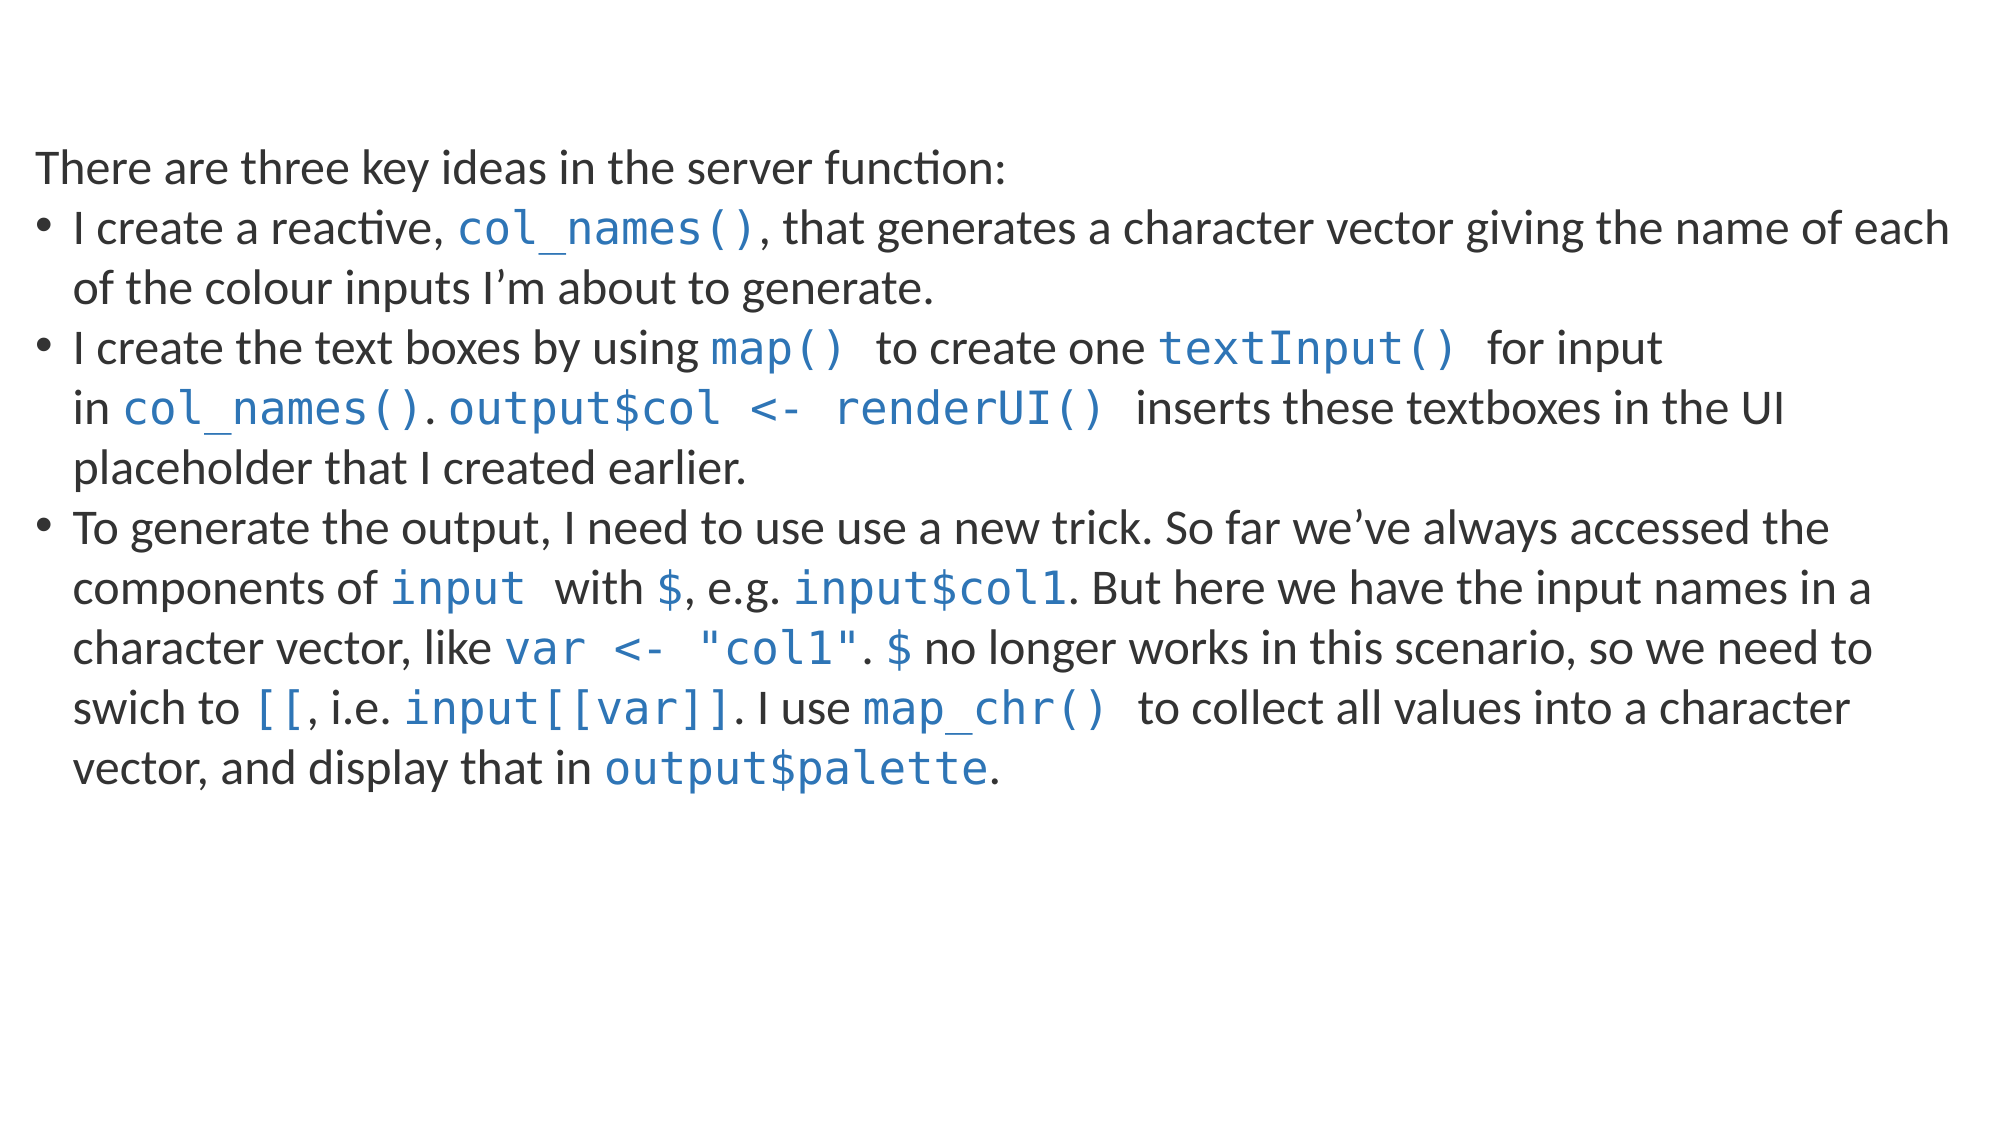

There are three key ideas in the server function:
I create a reactive, col_names(), that generates a character vector giving the name of each of the colour inputs I’m about to generate.
I create the text boxes by using map() to create one textInput() for input in col_names(). output$col <- renderUI() inserts these textboxes in the UI placeholder that I created earlier.
To generate the output, I need to use use a new trick. So far we’ve always accessed the components of input with $, e.g. input$col1. But here we have the input names in a character vector, like var <- "col1". $ no longer works in this scenario, so we need to swich to [[, i.e. input[[var]]. I use map_chr() to collect all values into a character vector, and display that in output$palette.